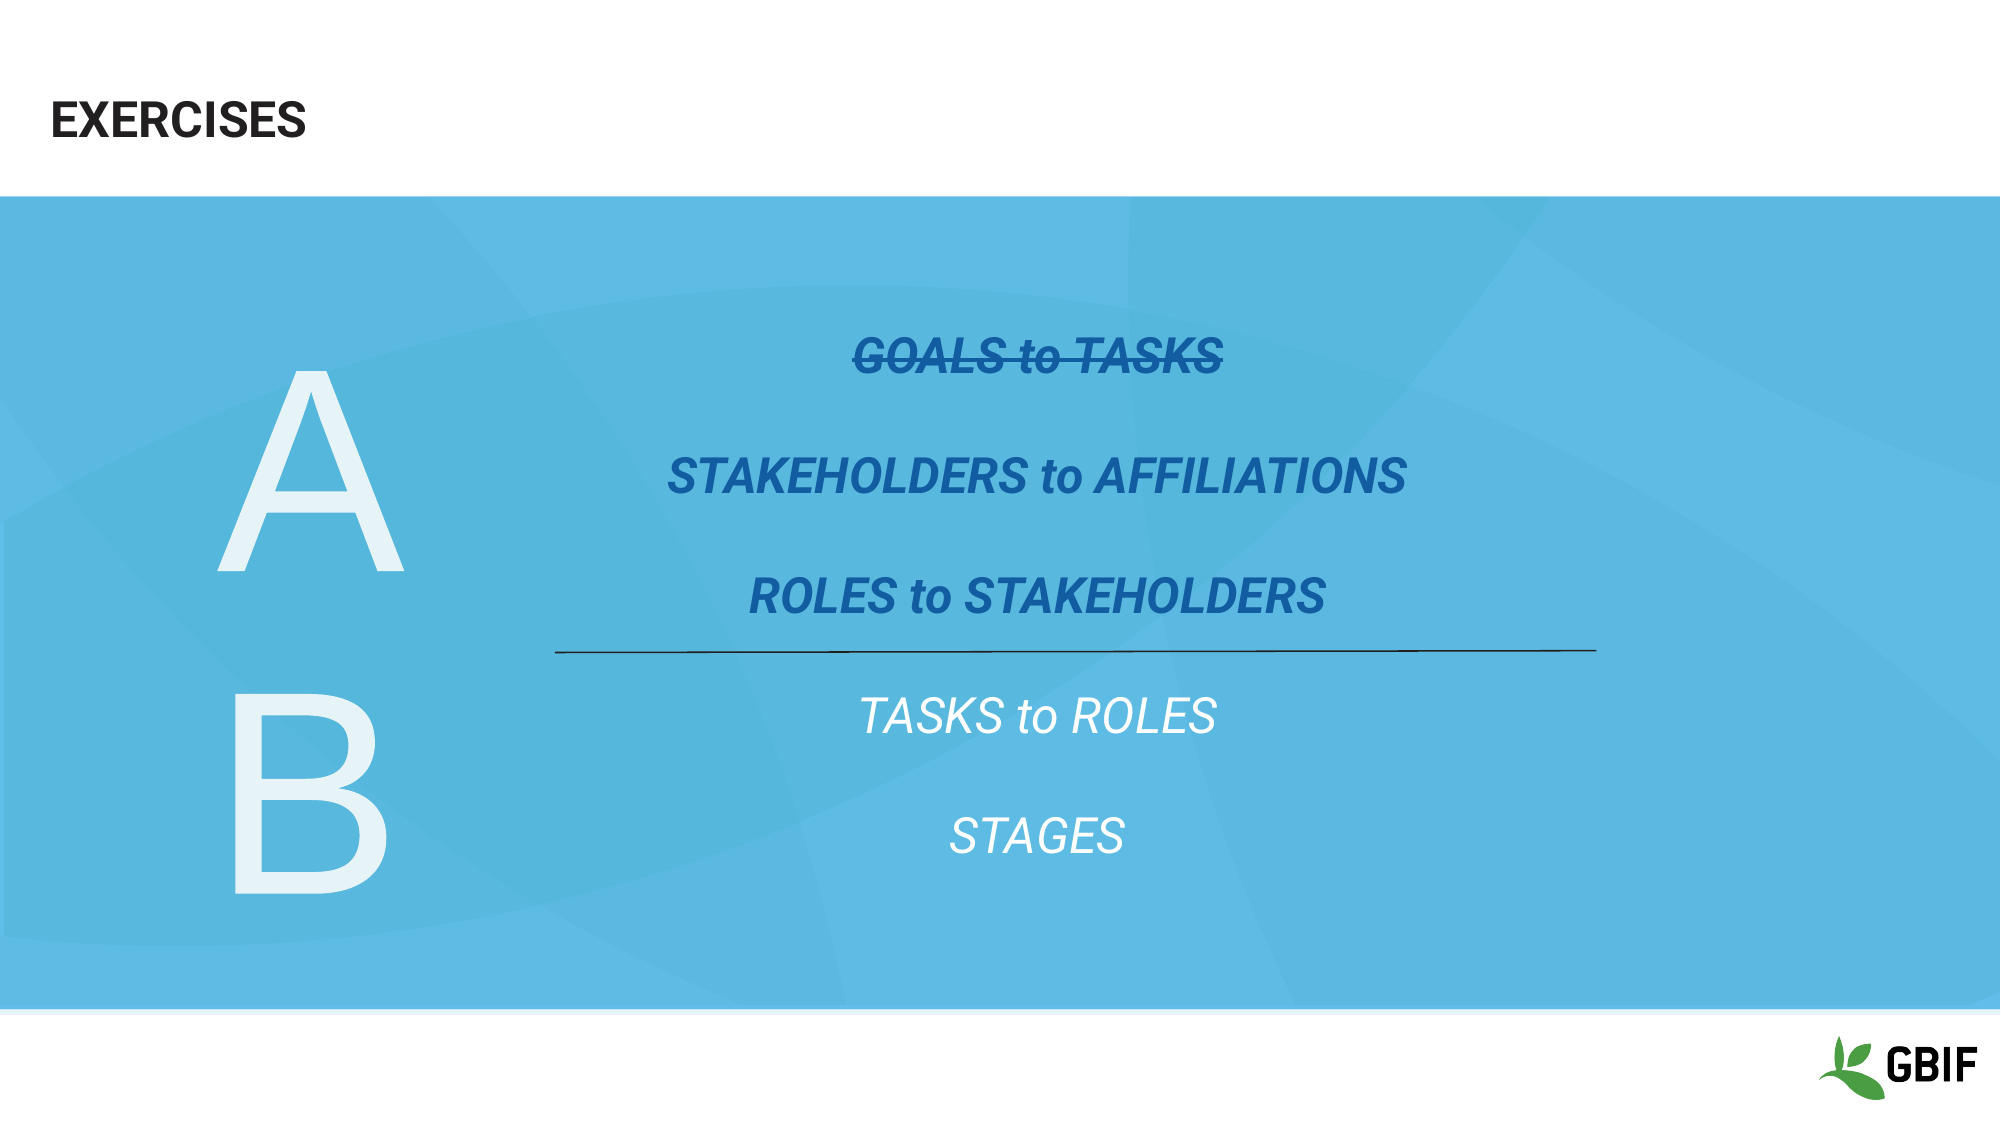

# EXERCISES

GOALS to TASKS

STAKEHOLDERS to AFFILIATIONS

ROLES to STAKEHOLDERS

TASKS to ROLES

STAGES

A
B